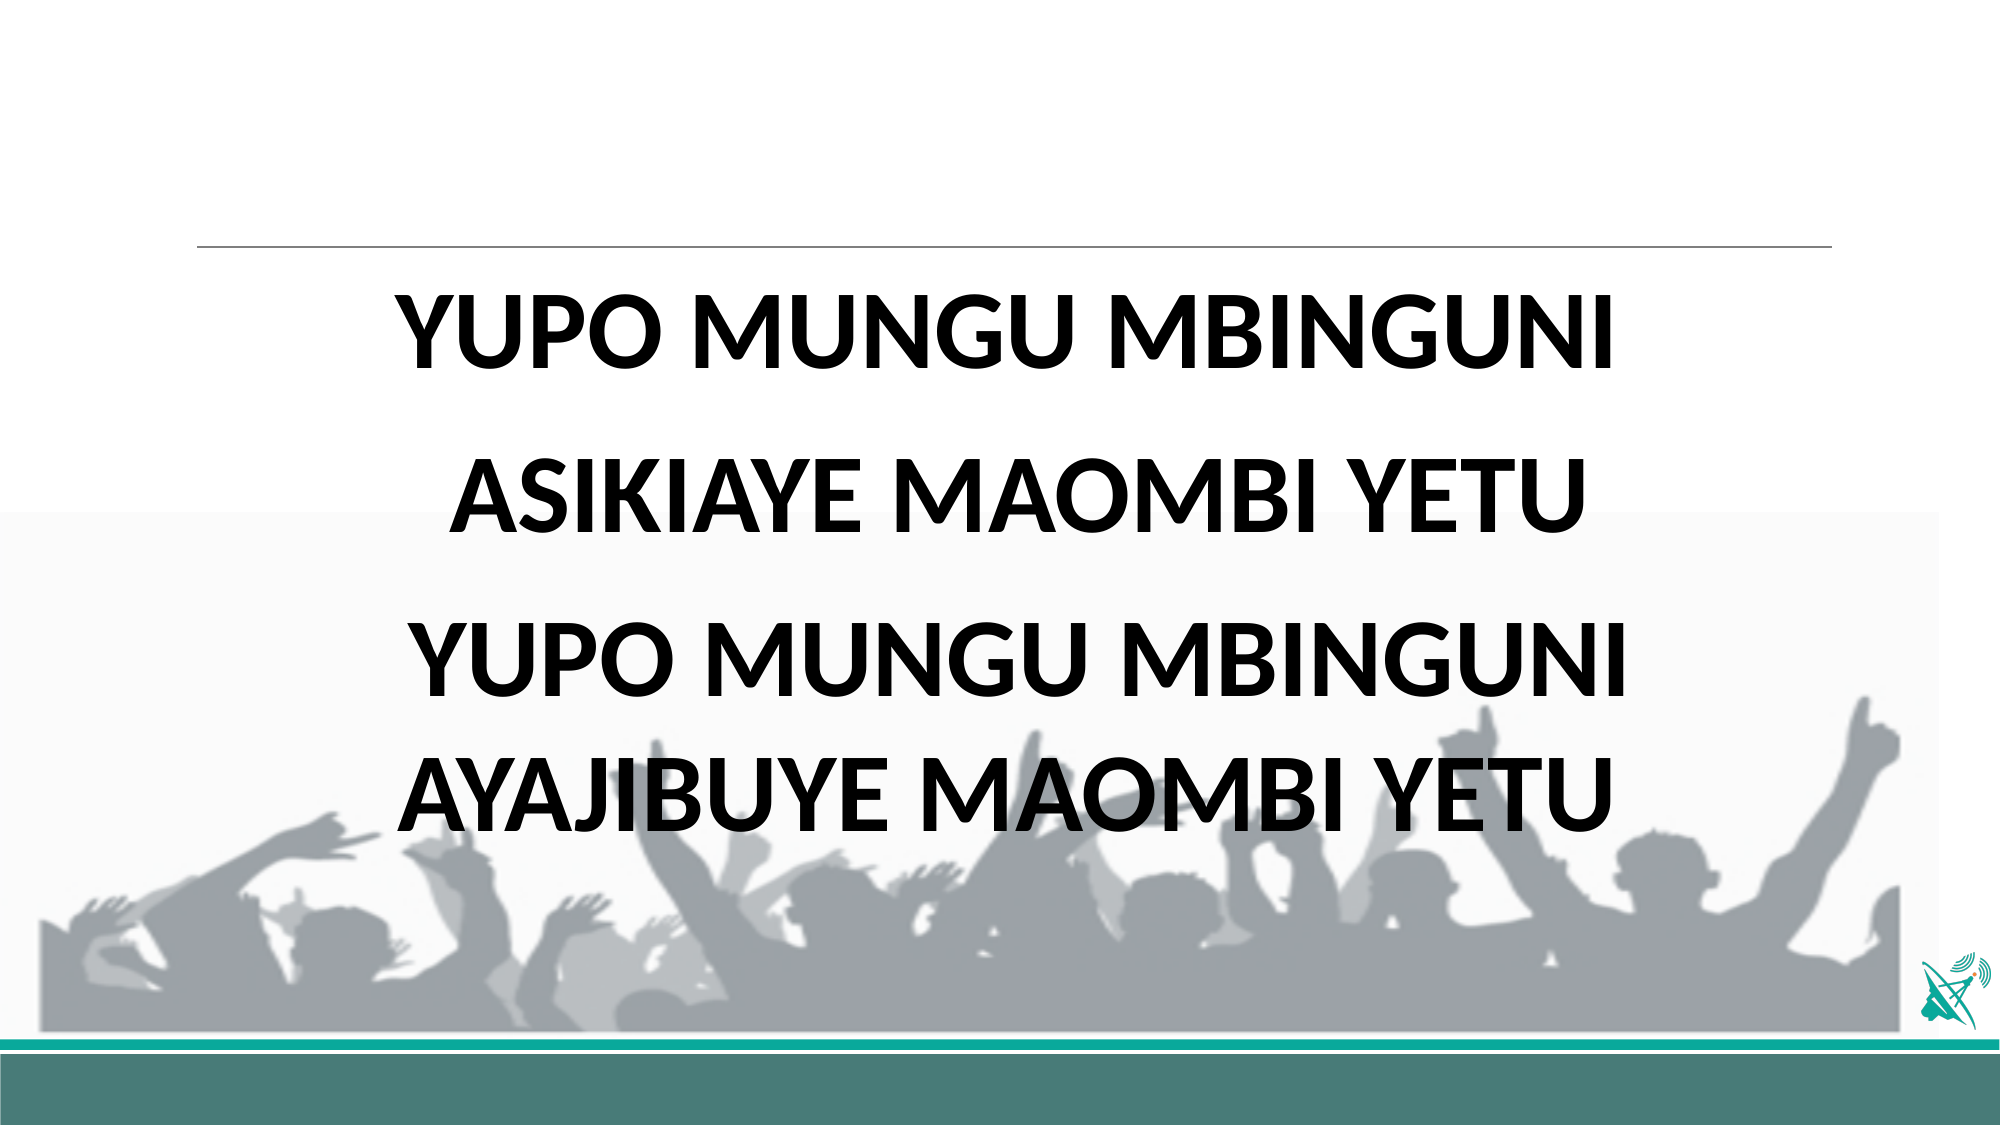

YUPO MUNGU MBINGUNI
ASIKIAYE MAOMBI YETU
YUPO MUNGU MBINGUNI AYAJIBUYE MAOMBI YETU